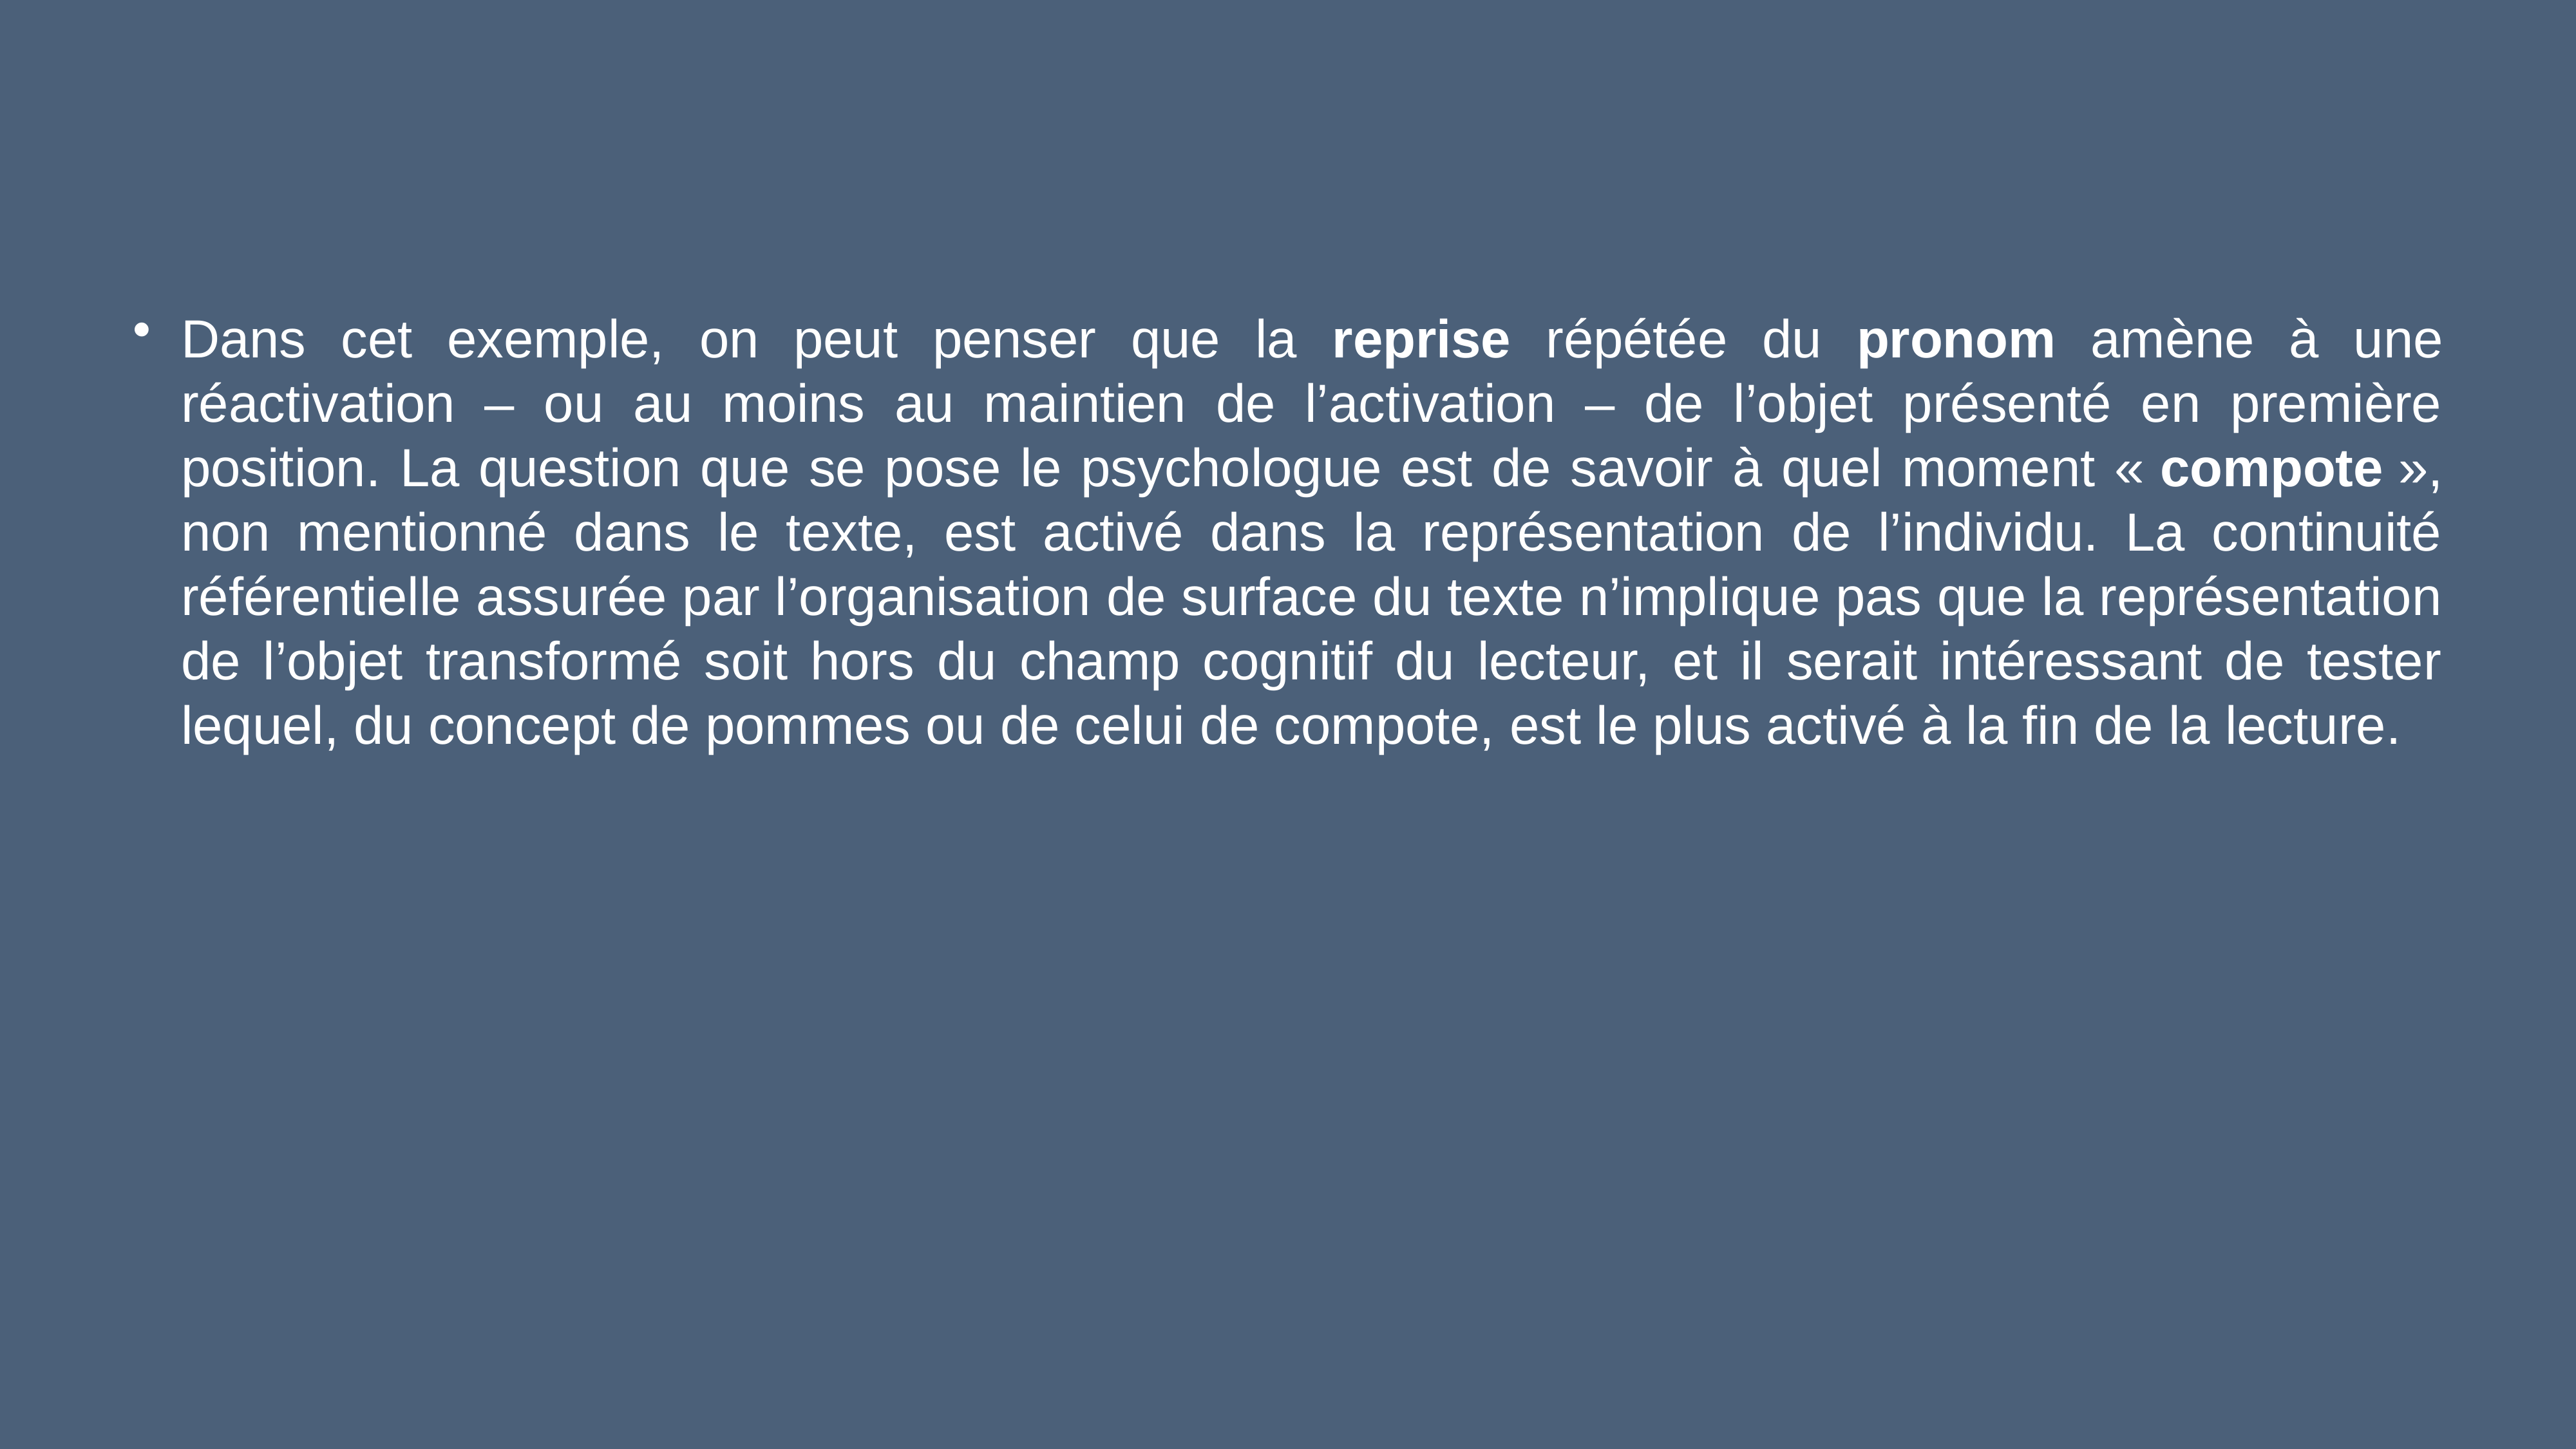

#
Dans cet exemple, on peut penser que la reprise répétée du pronom amène à une réactivation – ou au moins au maintien de l’activation – de l’objet présenté en première position. La question que se pose le psychologue est de savoir à quel moment « compote », non mentionné dans le texte, est activé dans la représentation de l’individu. La continuité référentielle assurée par l’organisation de surface du texte n’implique pas que la représentation de l’objet transformé soit hors du champ cognitif du lecteur, et il serait intéressant de tester lequel, du concept de pommes ou de celui de compote, est le plus activé à la fin de la lecture.